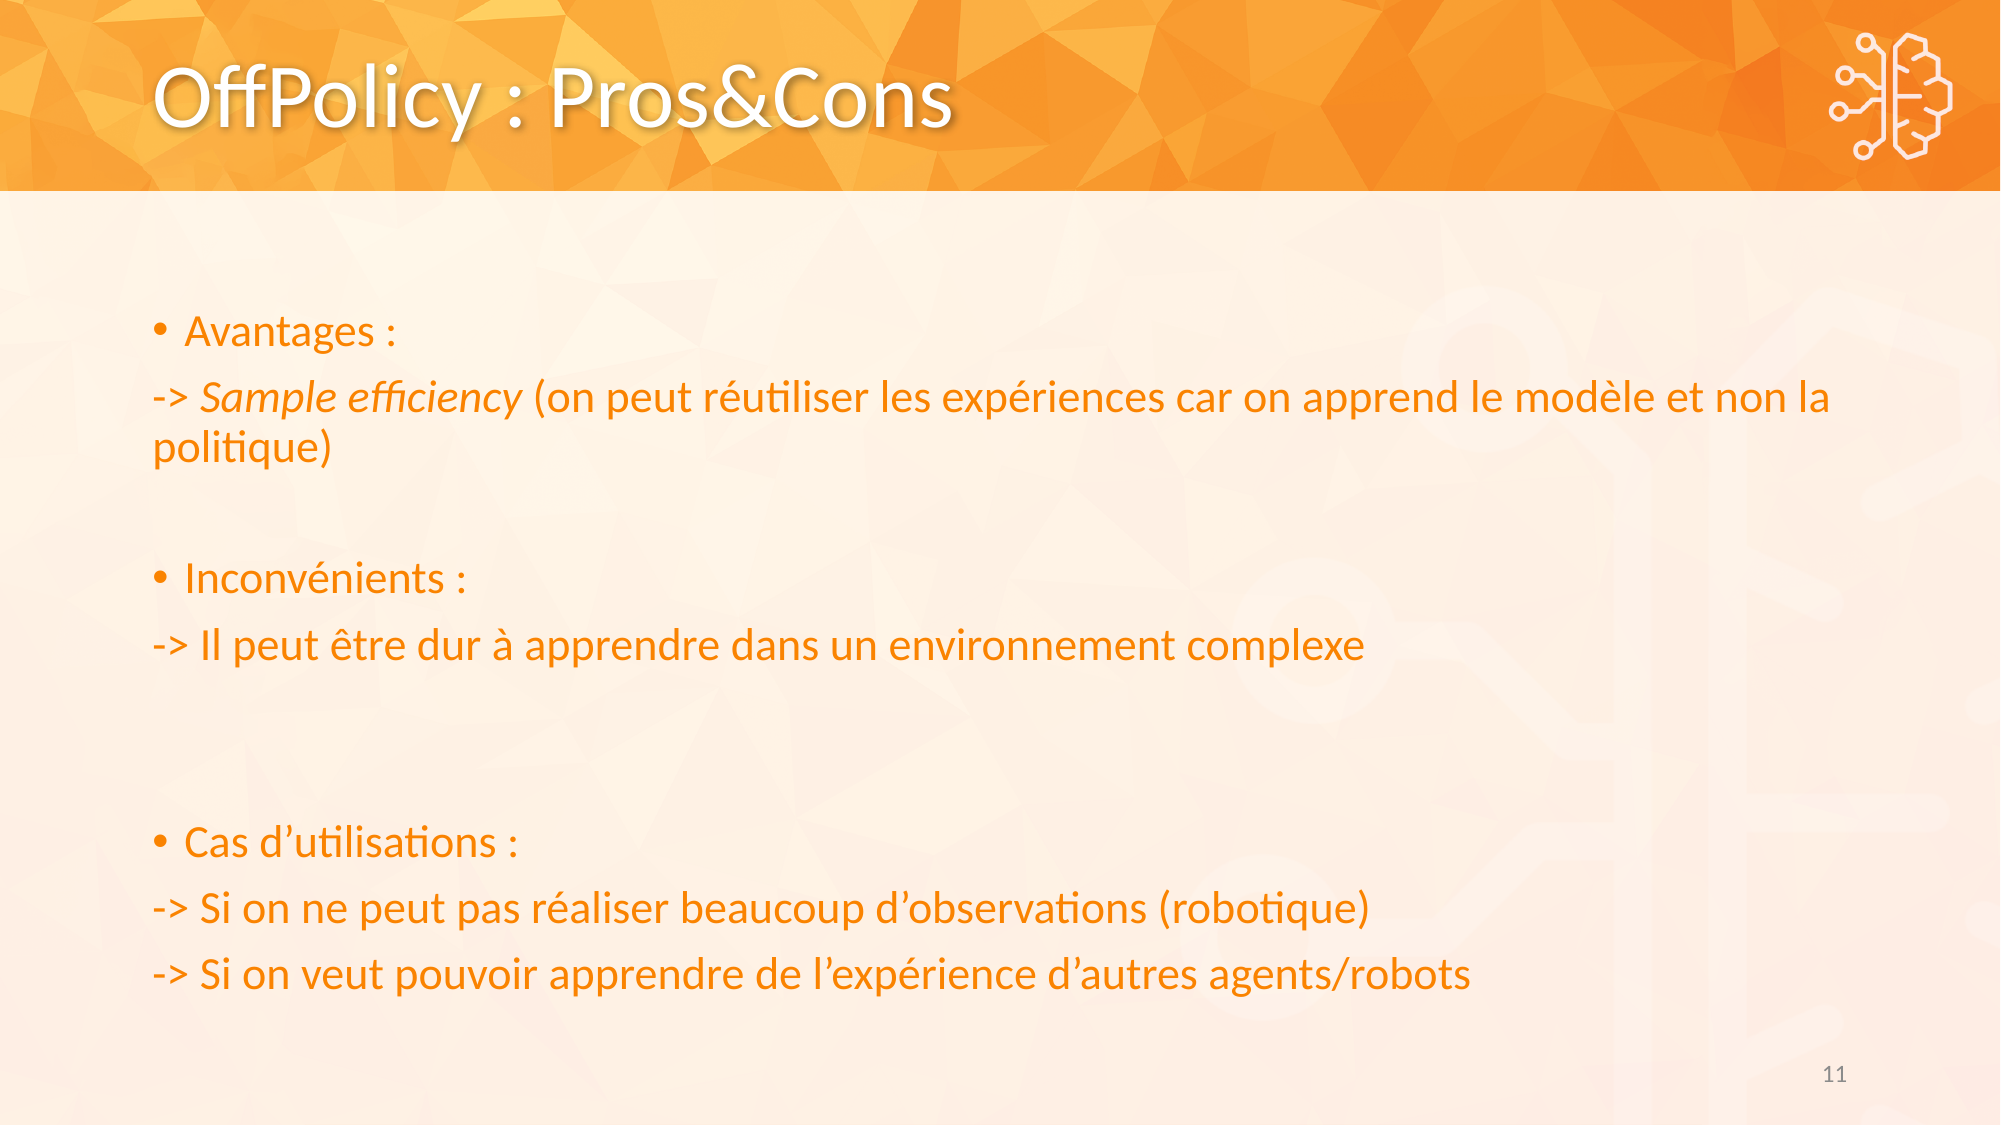

# OffPolicy : Pros&Cons
Avantages :
-> Sample efficiency (on peut réutiliser les expériences car on apprend le modèle et non la politique)

Inconvénients :
-> Il peut être dur à apprendre dans un environnement complexe

Cas d’utilisations :
-> Si on ne peut pas réaliser beaucoup d’observations (robotique)
-> Si on veut pouvoir apprendre de l’expérience d’autres agents/robots
11